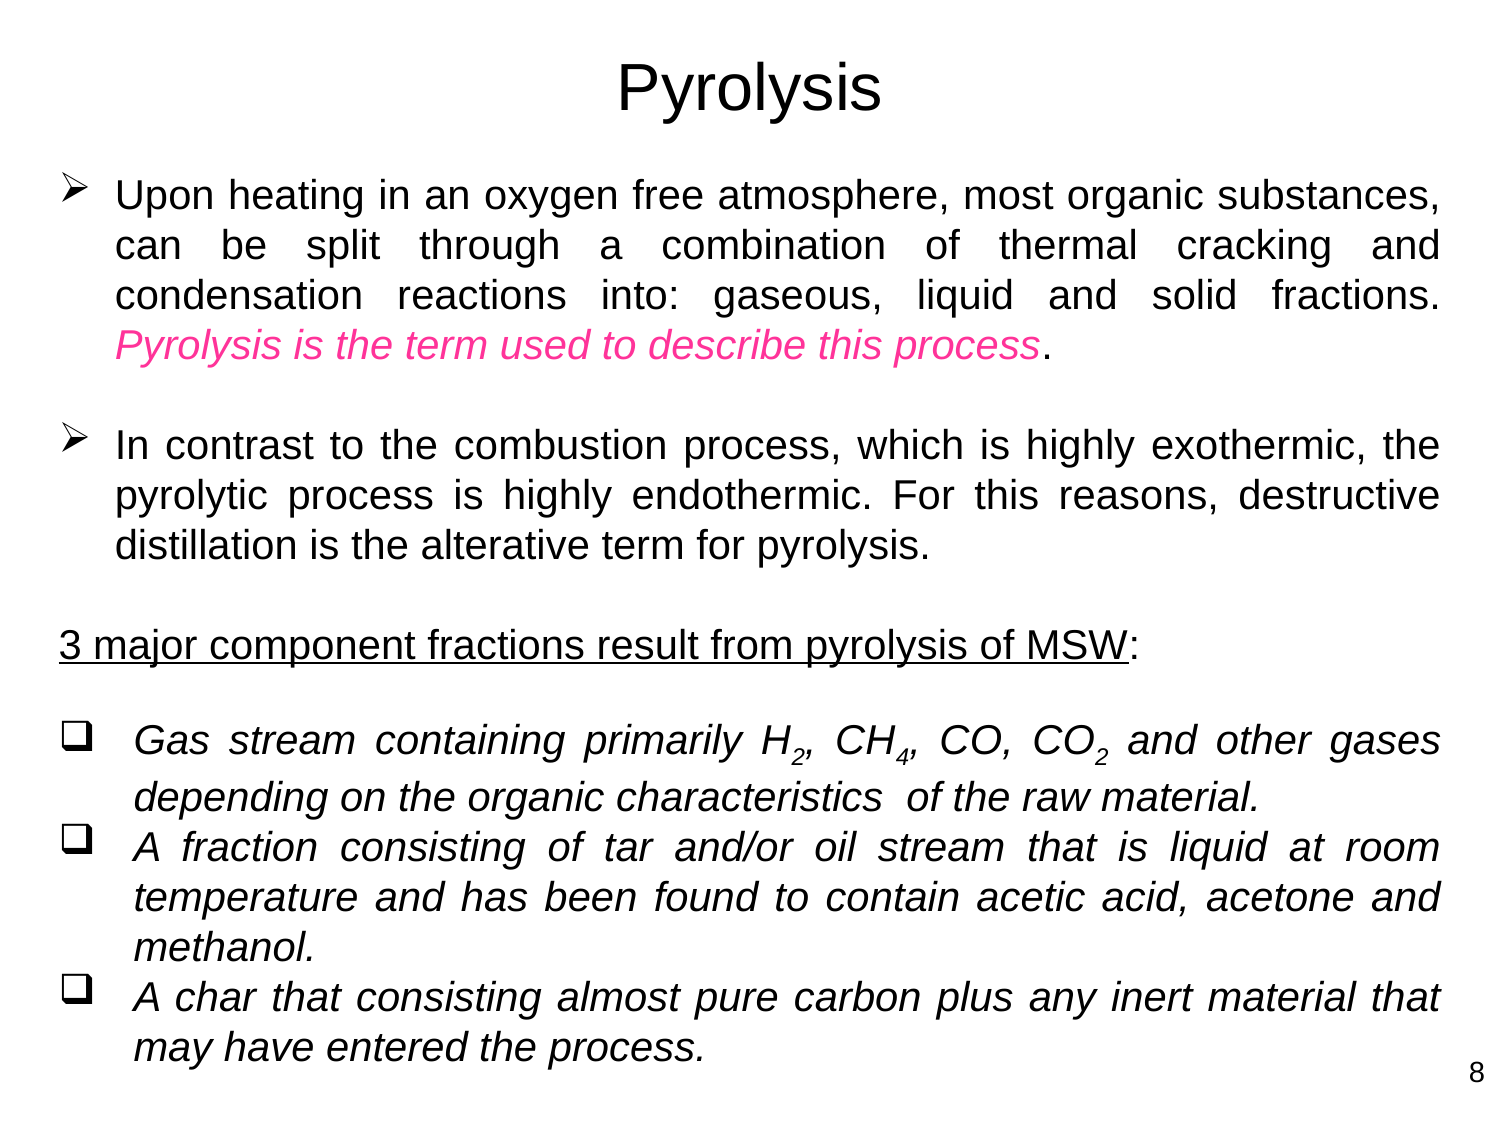

# Pyrolysis
Upon heating in an oxygen free atmosphere, most organic substances, can be split through a combination of thermal cracking and condensation reactions into: gaseous, liquid and solid fractions. Pyrolysis is the term used to describe this process.

In contrast to the combustion process, which is highly exothermic, the pyrolytic process is highly endothermic. For this reasons, destructive distillation is the alterative term for pyrolysis.

3 major component fractions result from pyrolysis of MSW:

Gas stream containing primarily H2, CH4, CO, CO2 and other gases depending on the organic characteristics  of the raw material.
A fraction consisting of tar and/or oil stream that is liquid at room temperature and has been found to contain acetic acid, acetone and methanol.
A char that consisting almost pure carbon plus any inert material that may have entered the process.
8